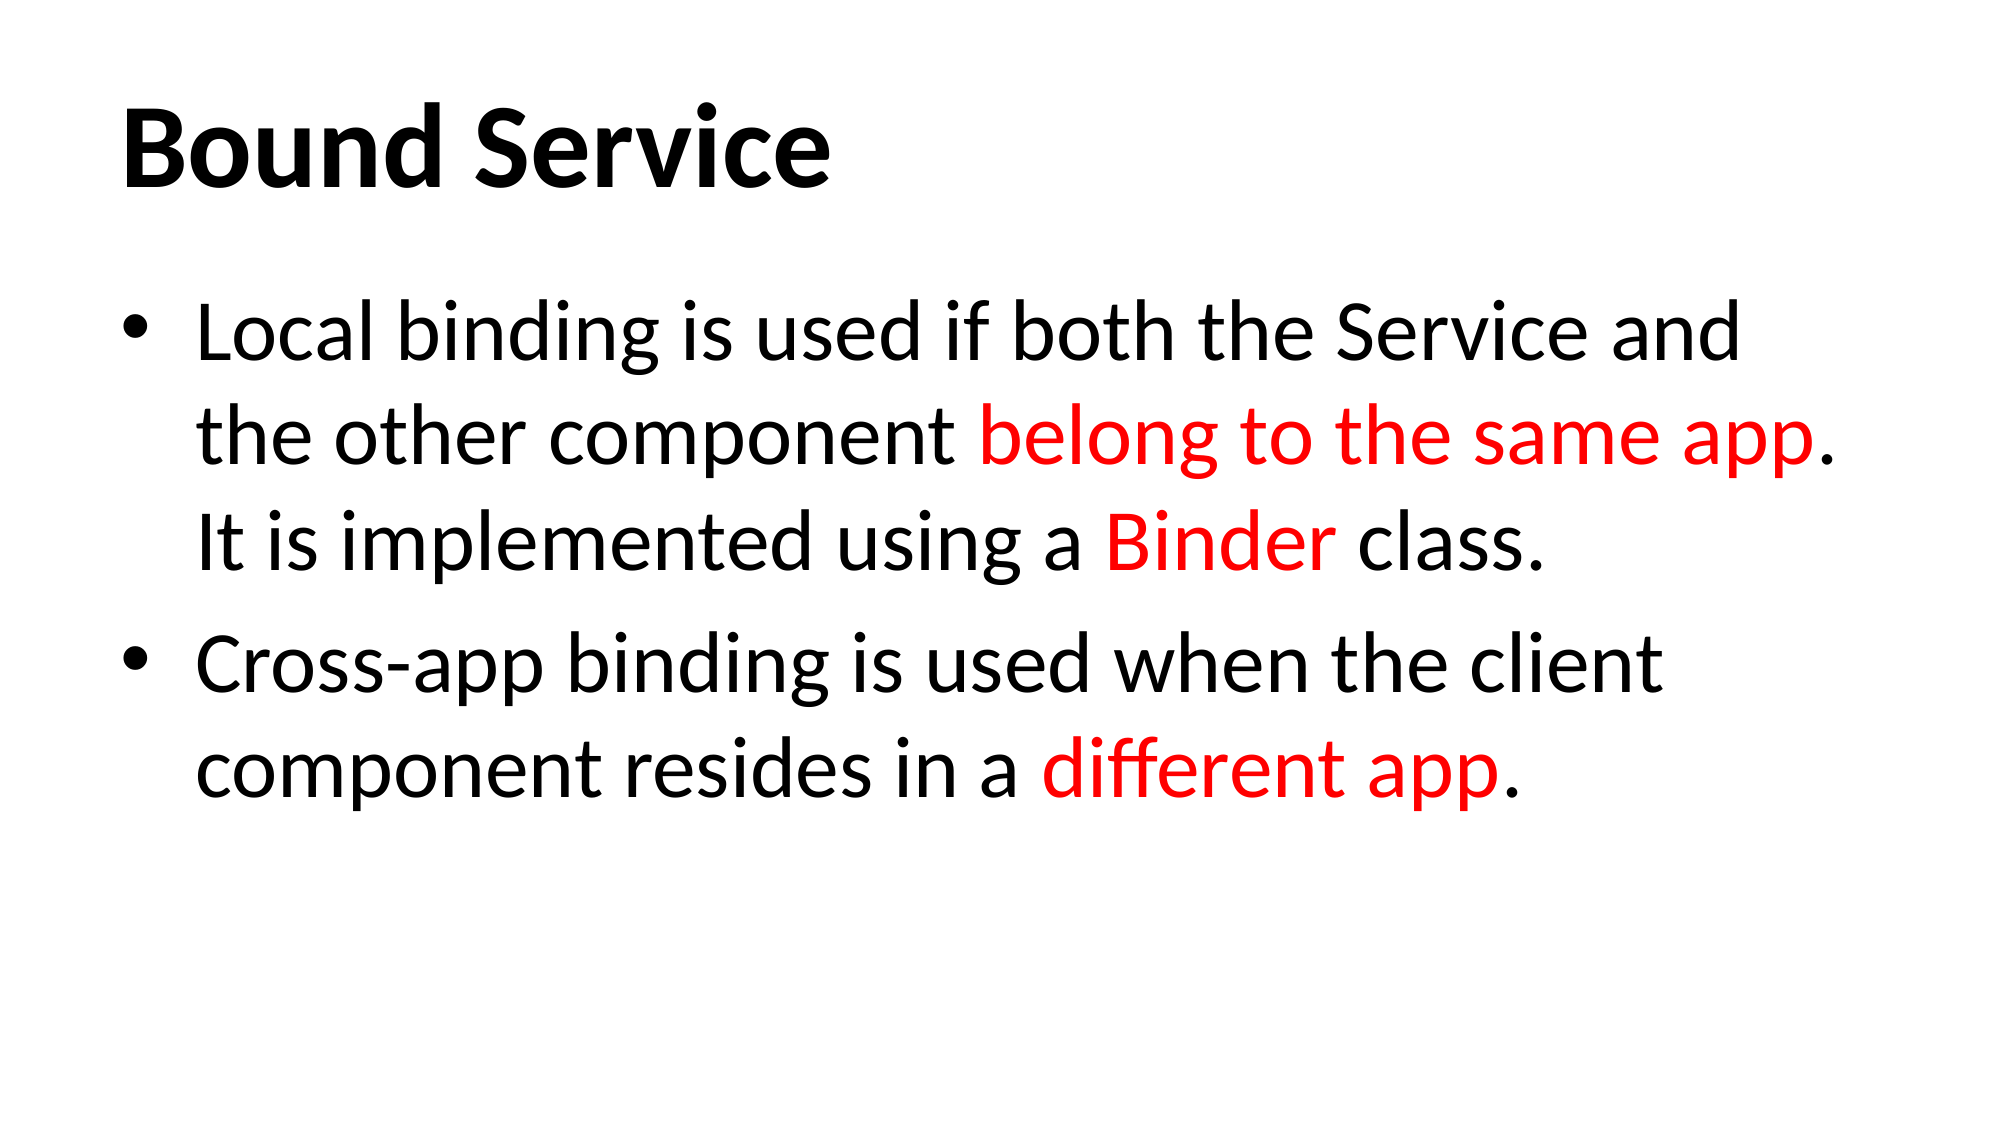

# Bound Service
Local binding is used if both the Service and the other component belong to the same app. It is implemented using a Binder class.
Cross-app binding is used when the client component resides in a different app.